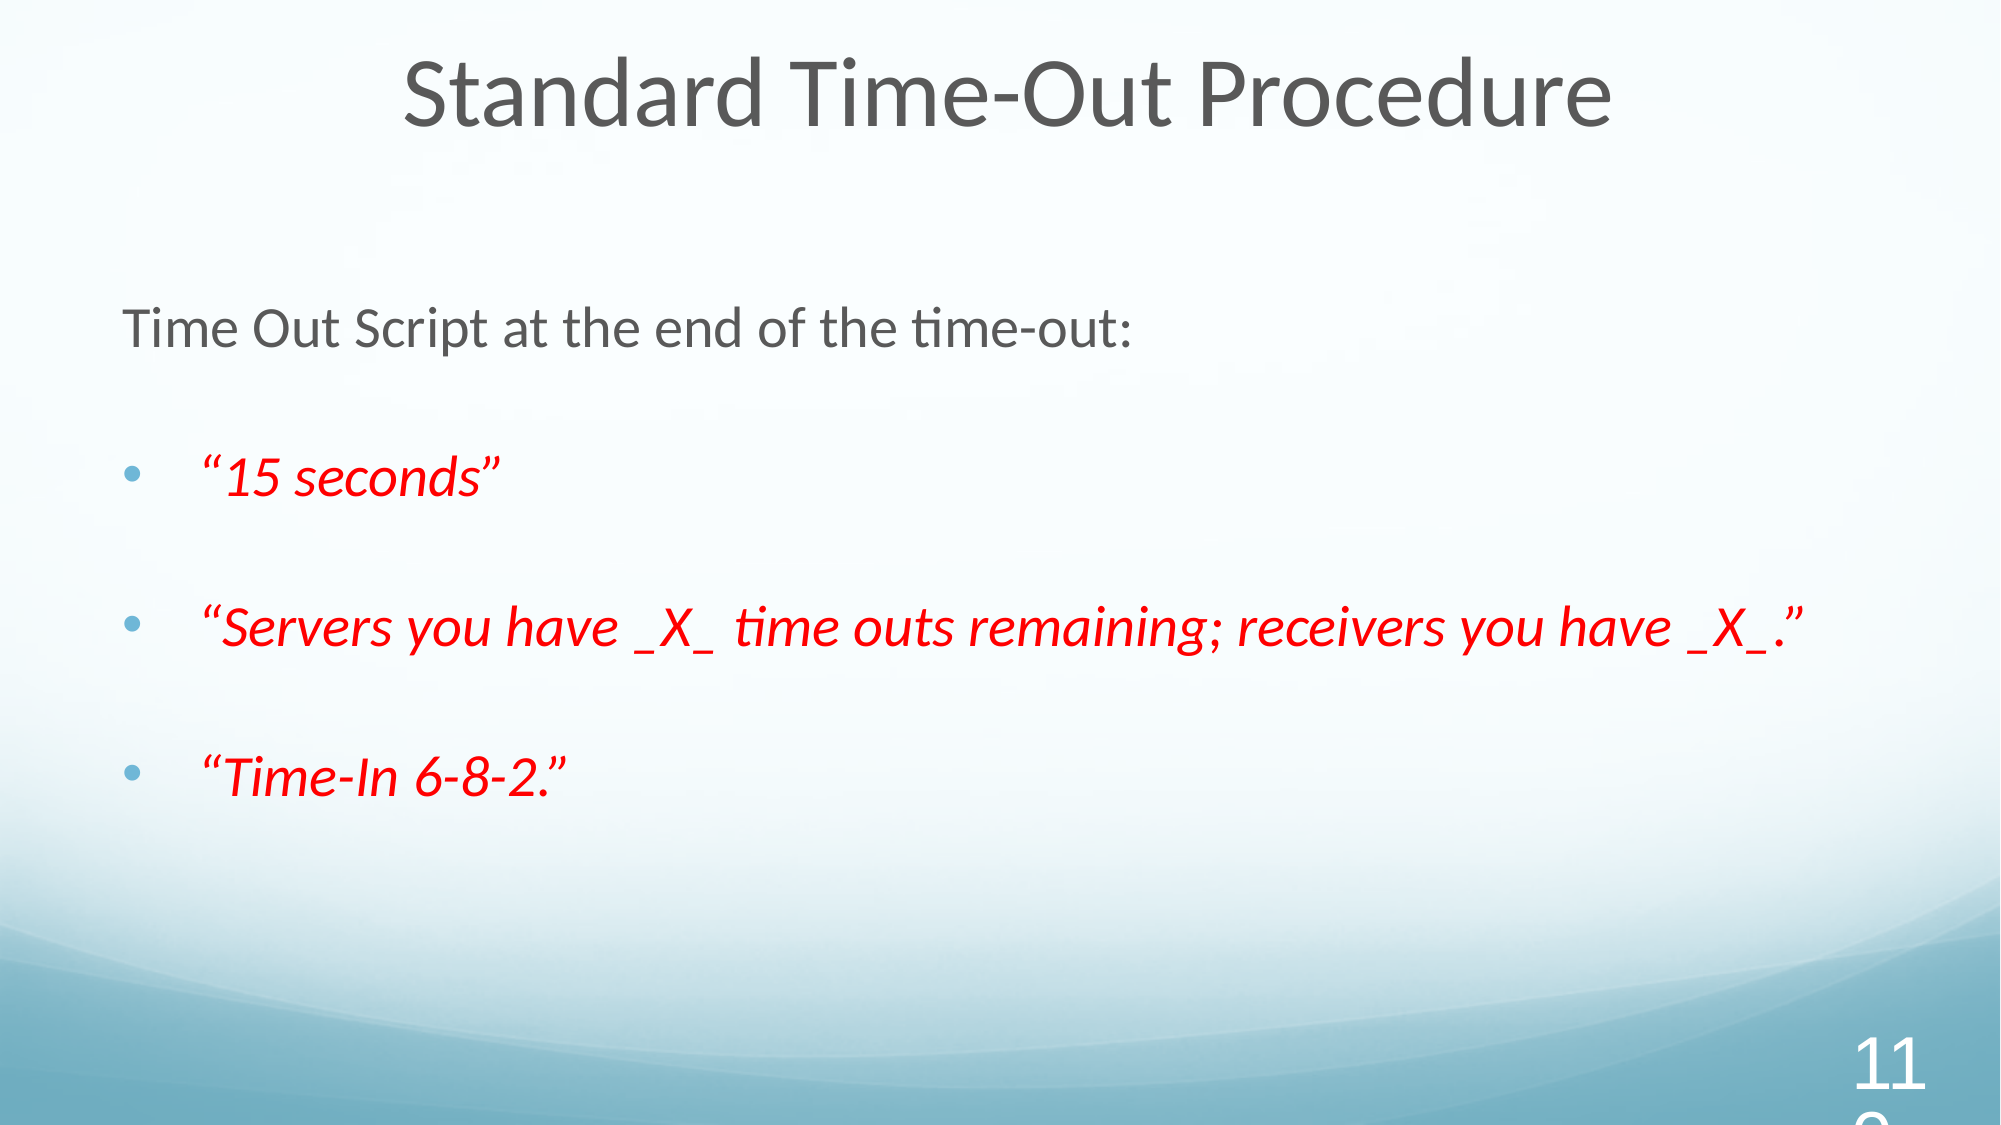

Standard Time-Out Procedure

Time Out Script at the end of the time-out:

“15 seconds”

“Servers you have _X_ time outs remaining; receivers you have _X_.”

“Time-In 6-8-2.”

110